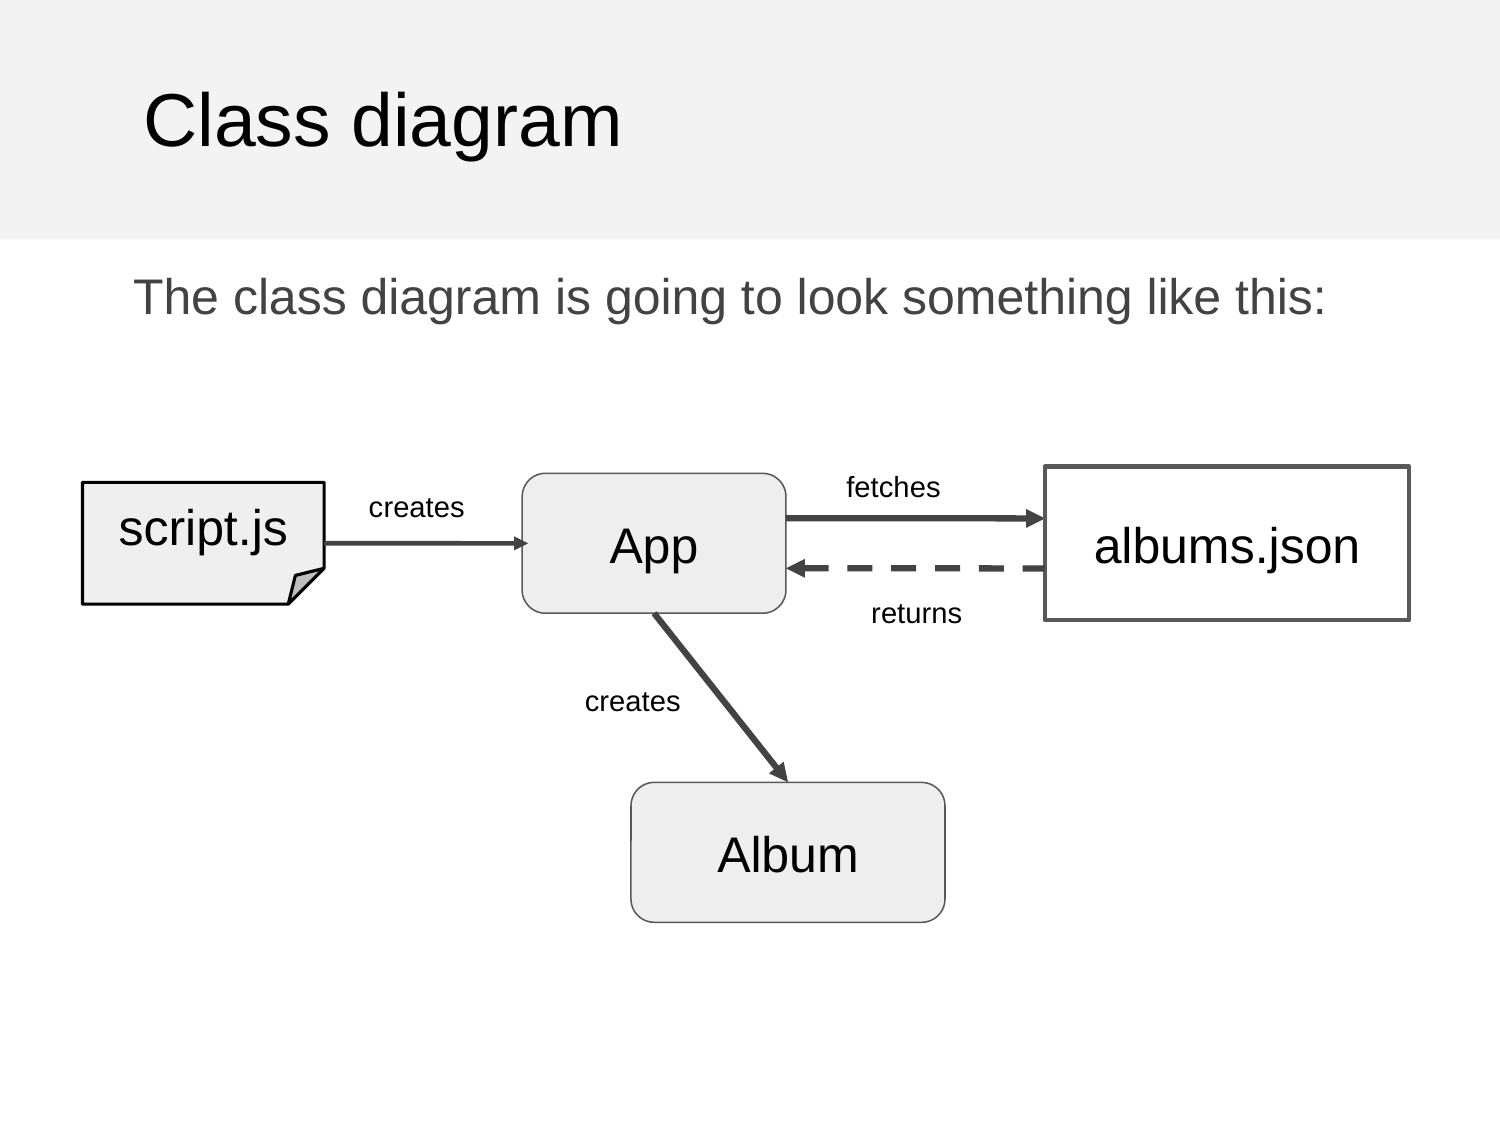

Class diagram
The class diagram is going to look something like this:
fetches
albums.json
creates
App
script.js

returns

creates
Album